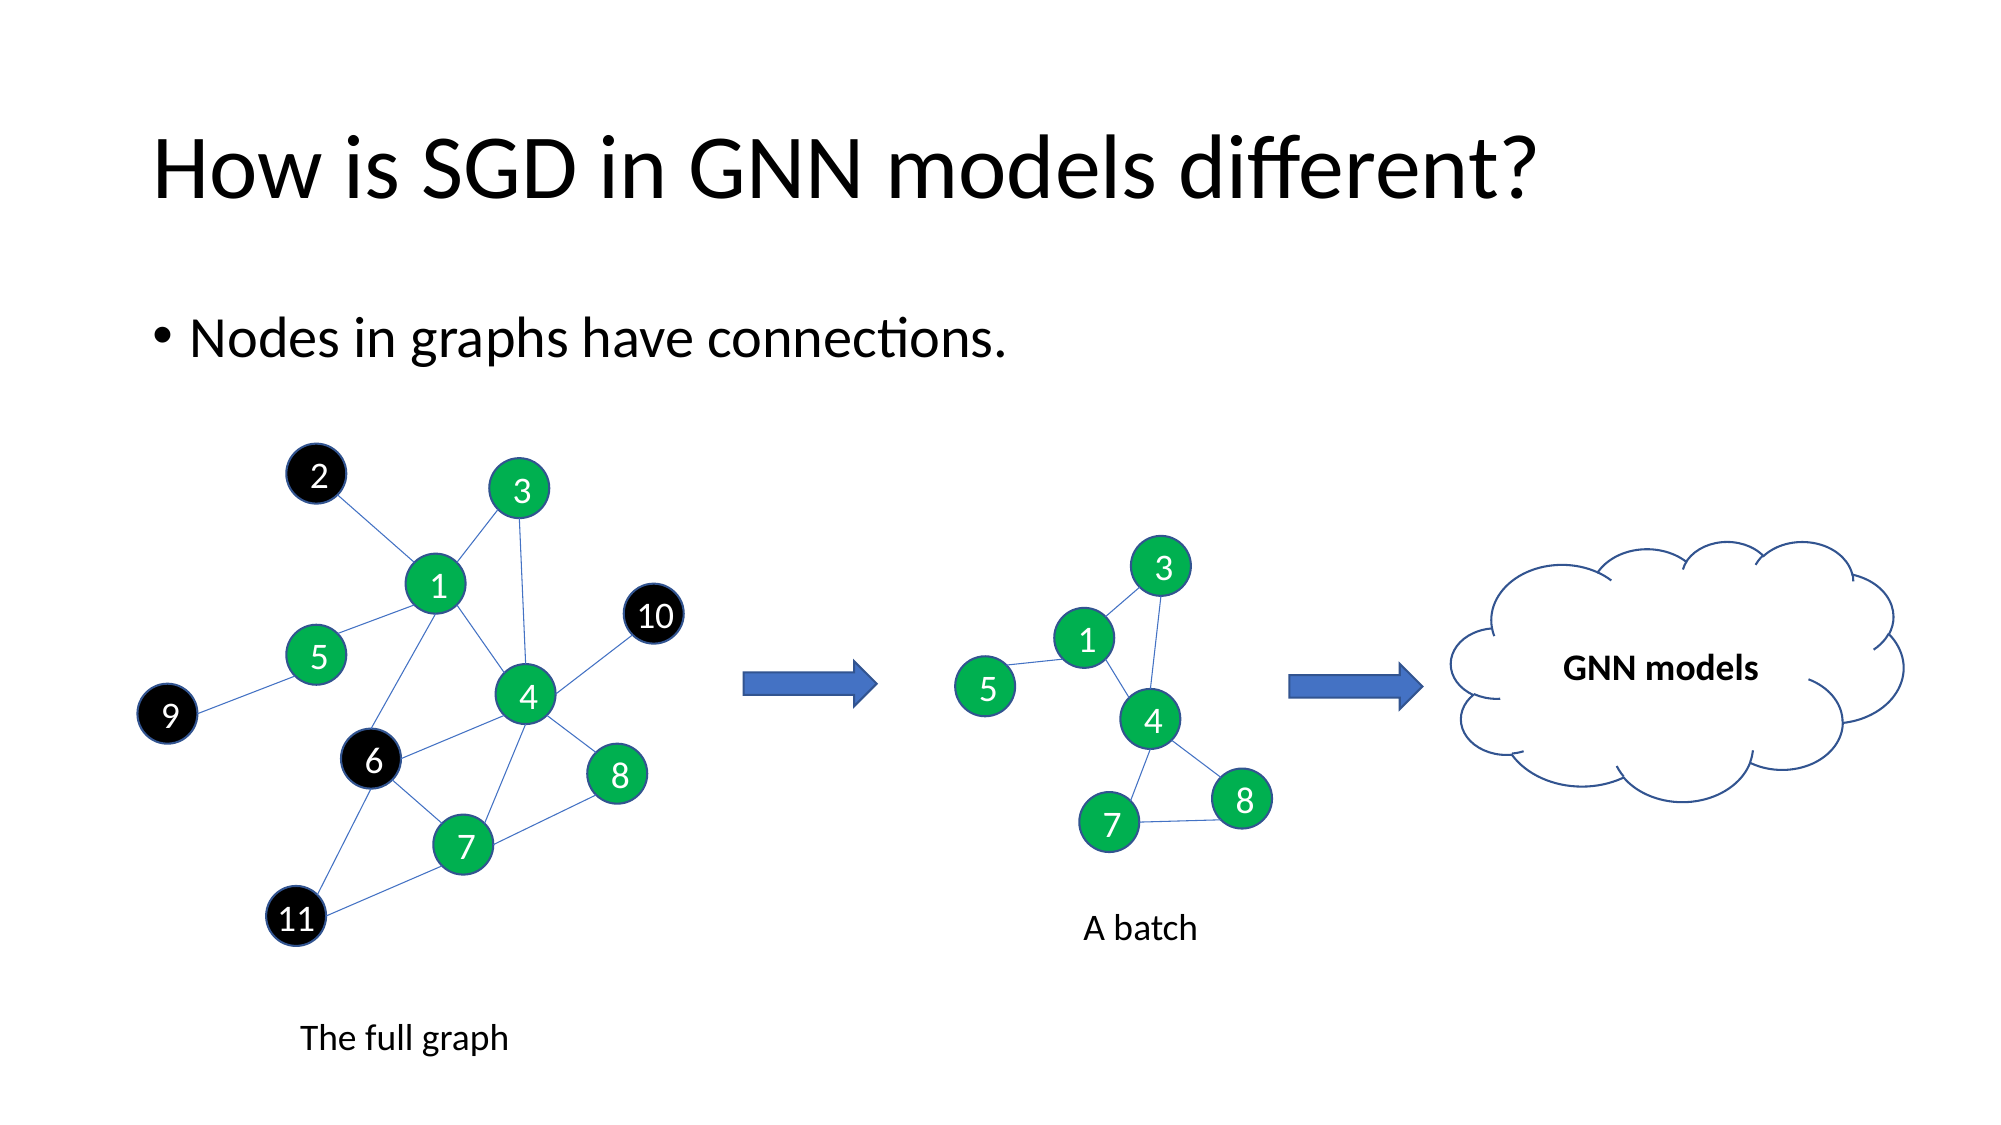

# How is SGD in GNN models different?
Nodes in graphs have connections.
2
3
1

10
5
4
9
6
8
7

11
3
1
5
4
8
7
GNN models

A batch
The full graph